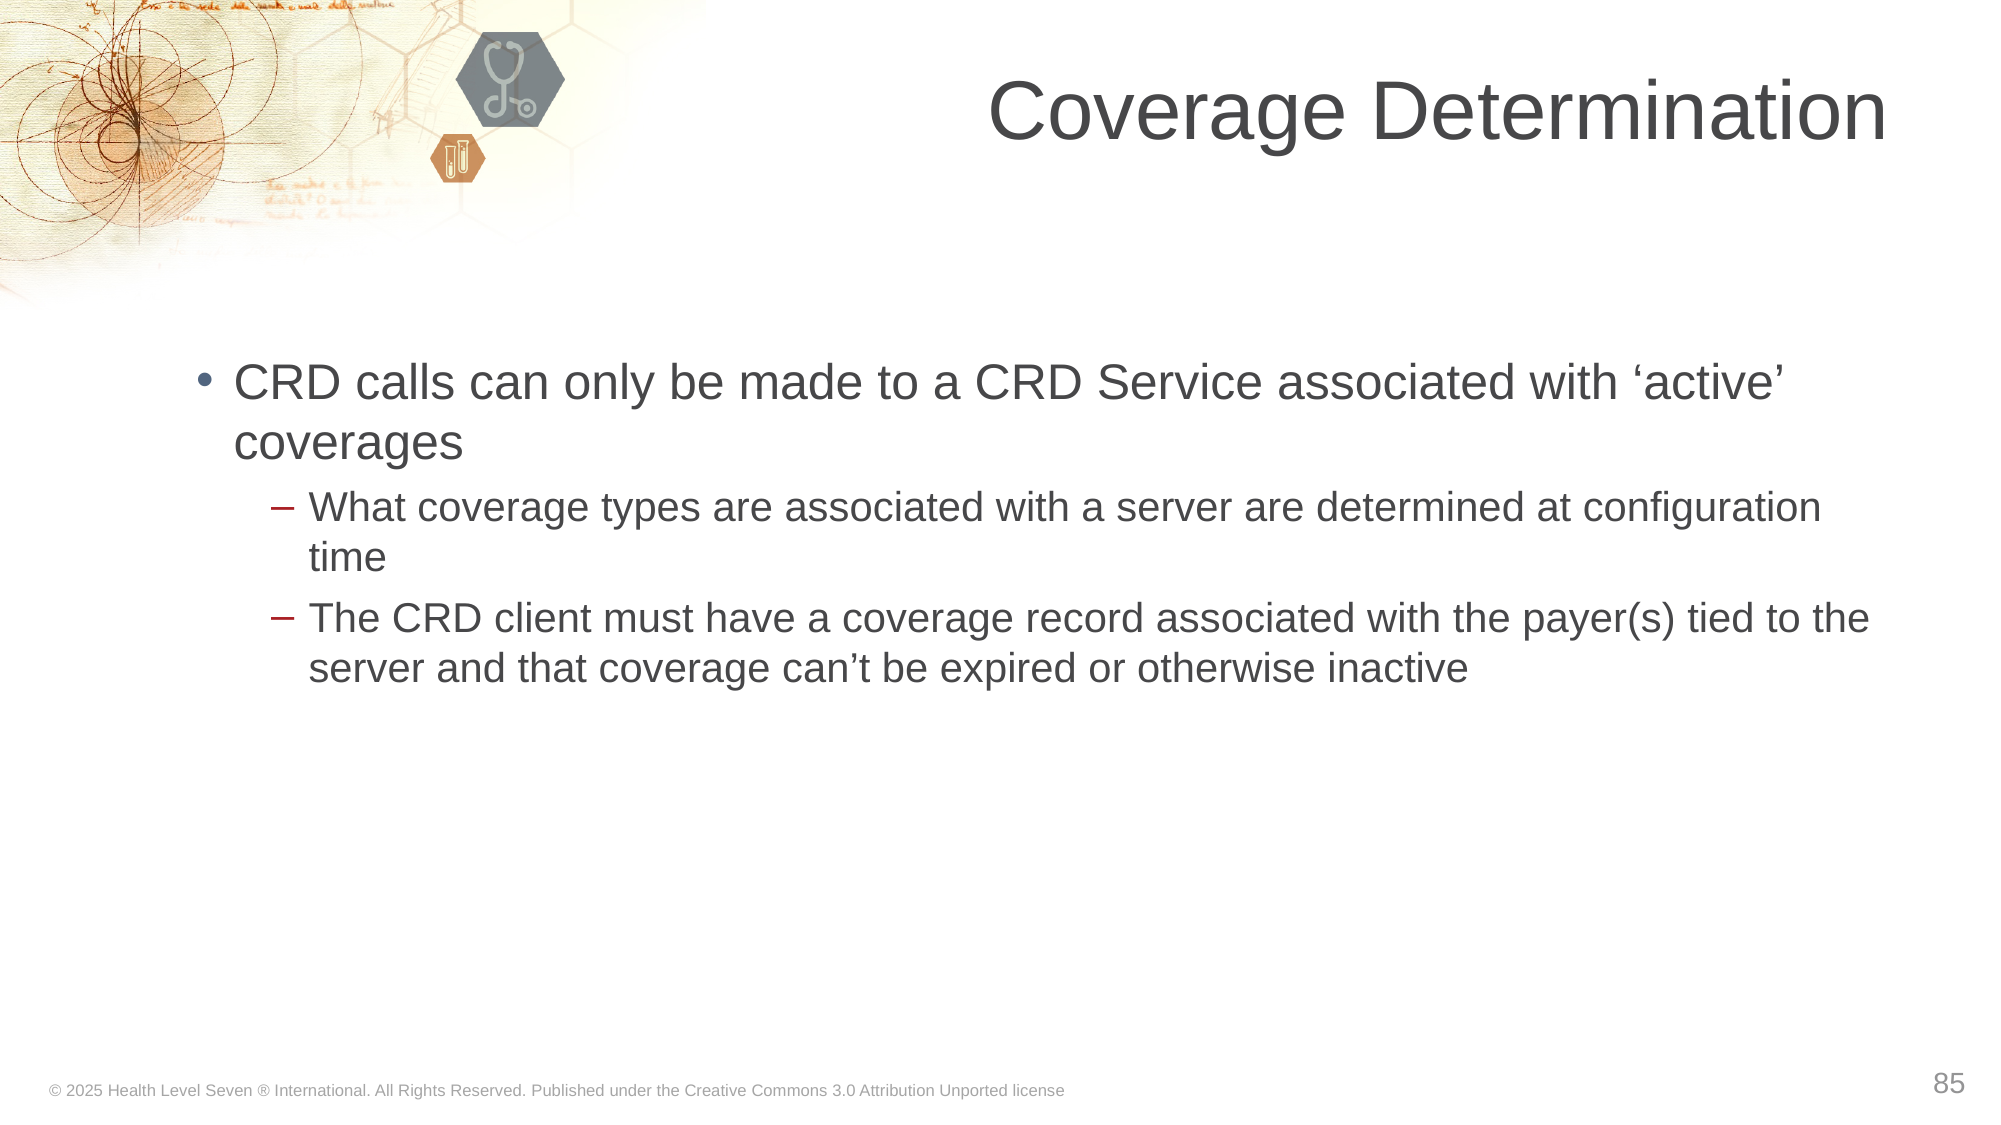

# Coverage Determination
CRD calls can only be made to a CRD Service associated with ‘active’ coverages
What coverage types are associated with a server are determined at configuration time
The CRD client must have a coverage record associated with the payer(s) tied to the server and that coverage can’t be expired or otherwise inactive
85